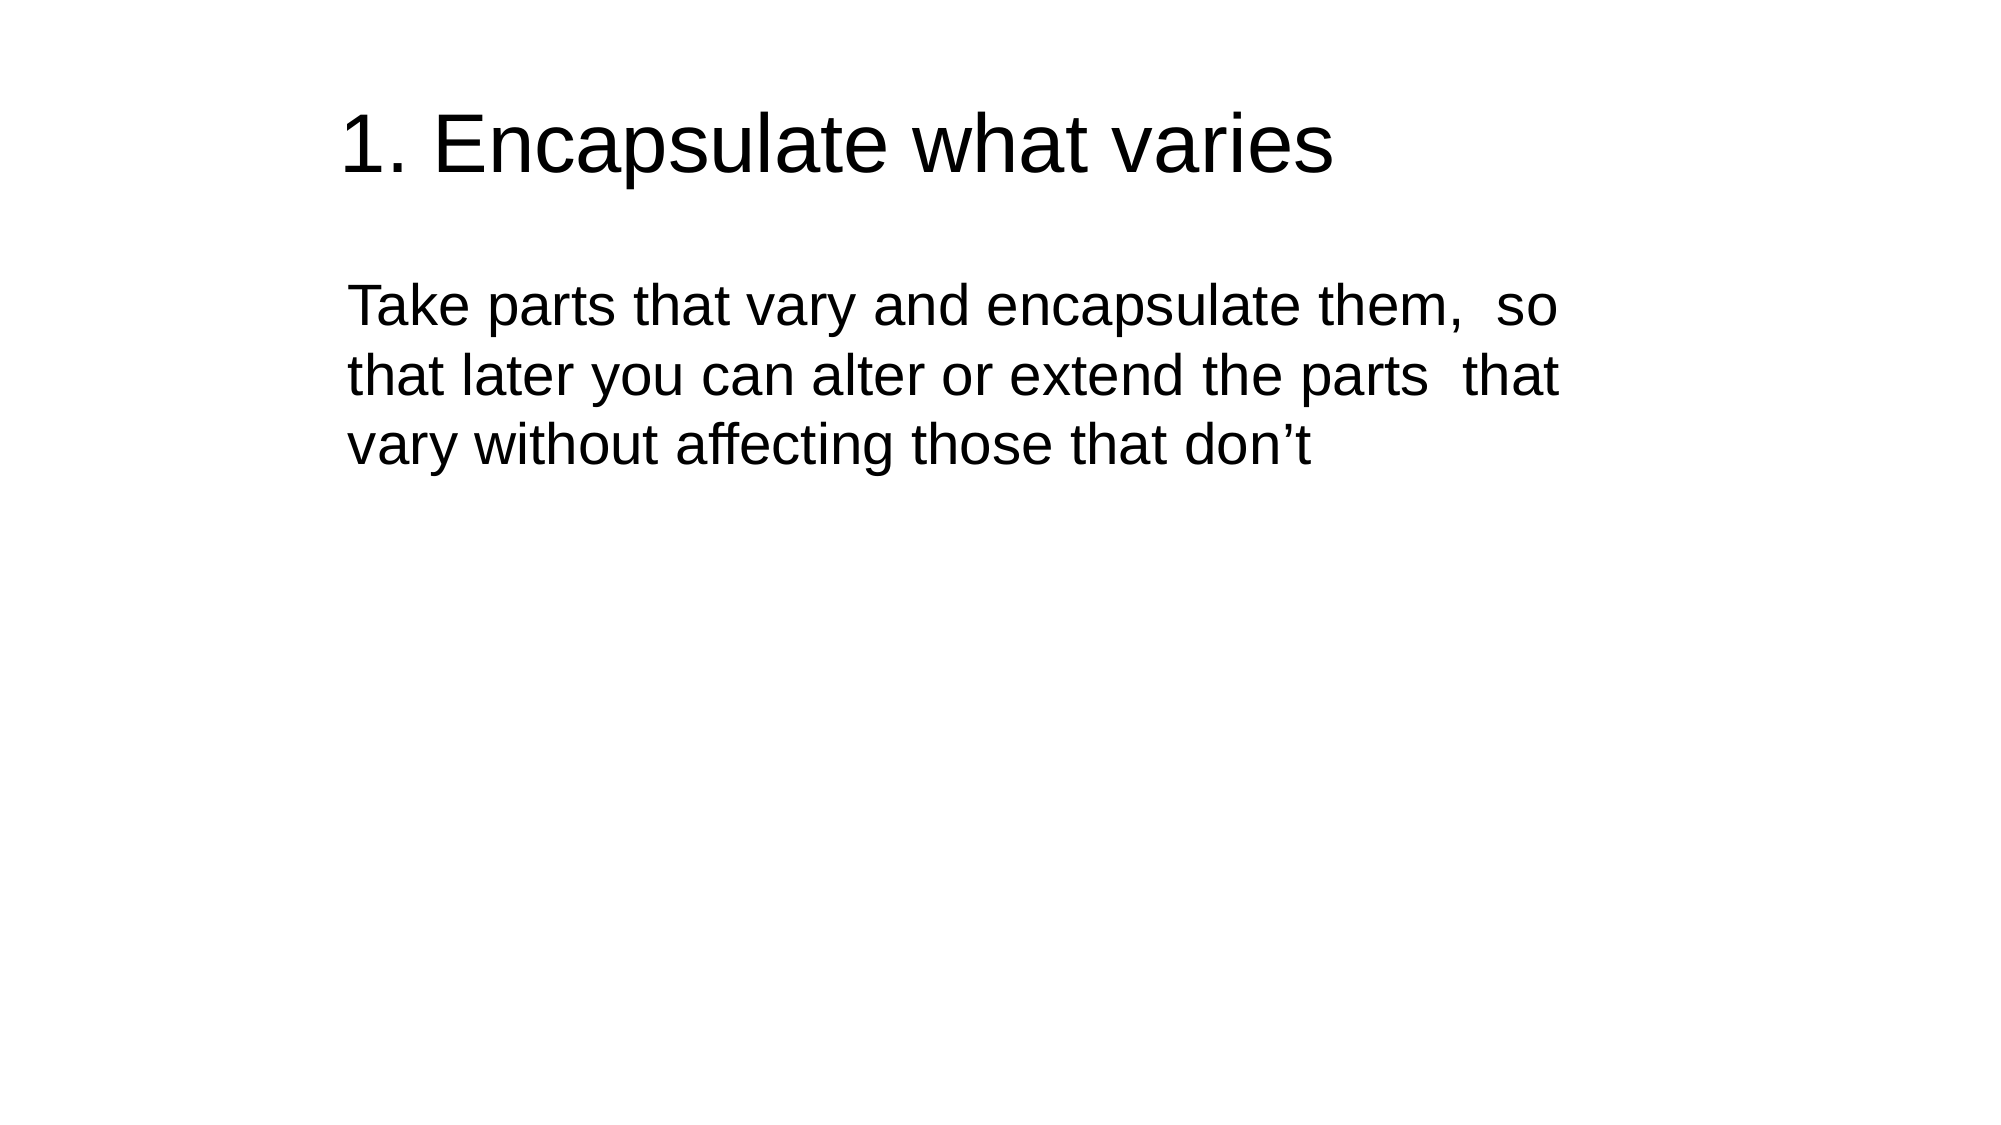

1. Encapsulate what varies
Take parts that vary and encapsulate them,  so that later you can alter or extend the parts  that vary without affecting those that don’t